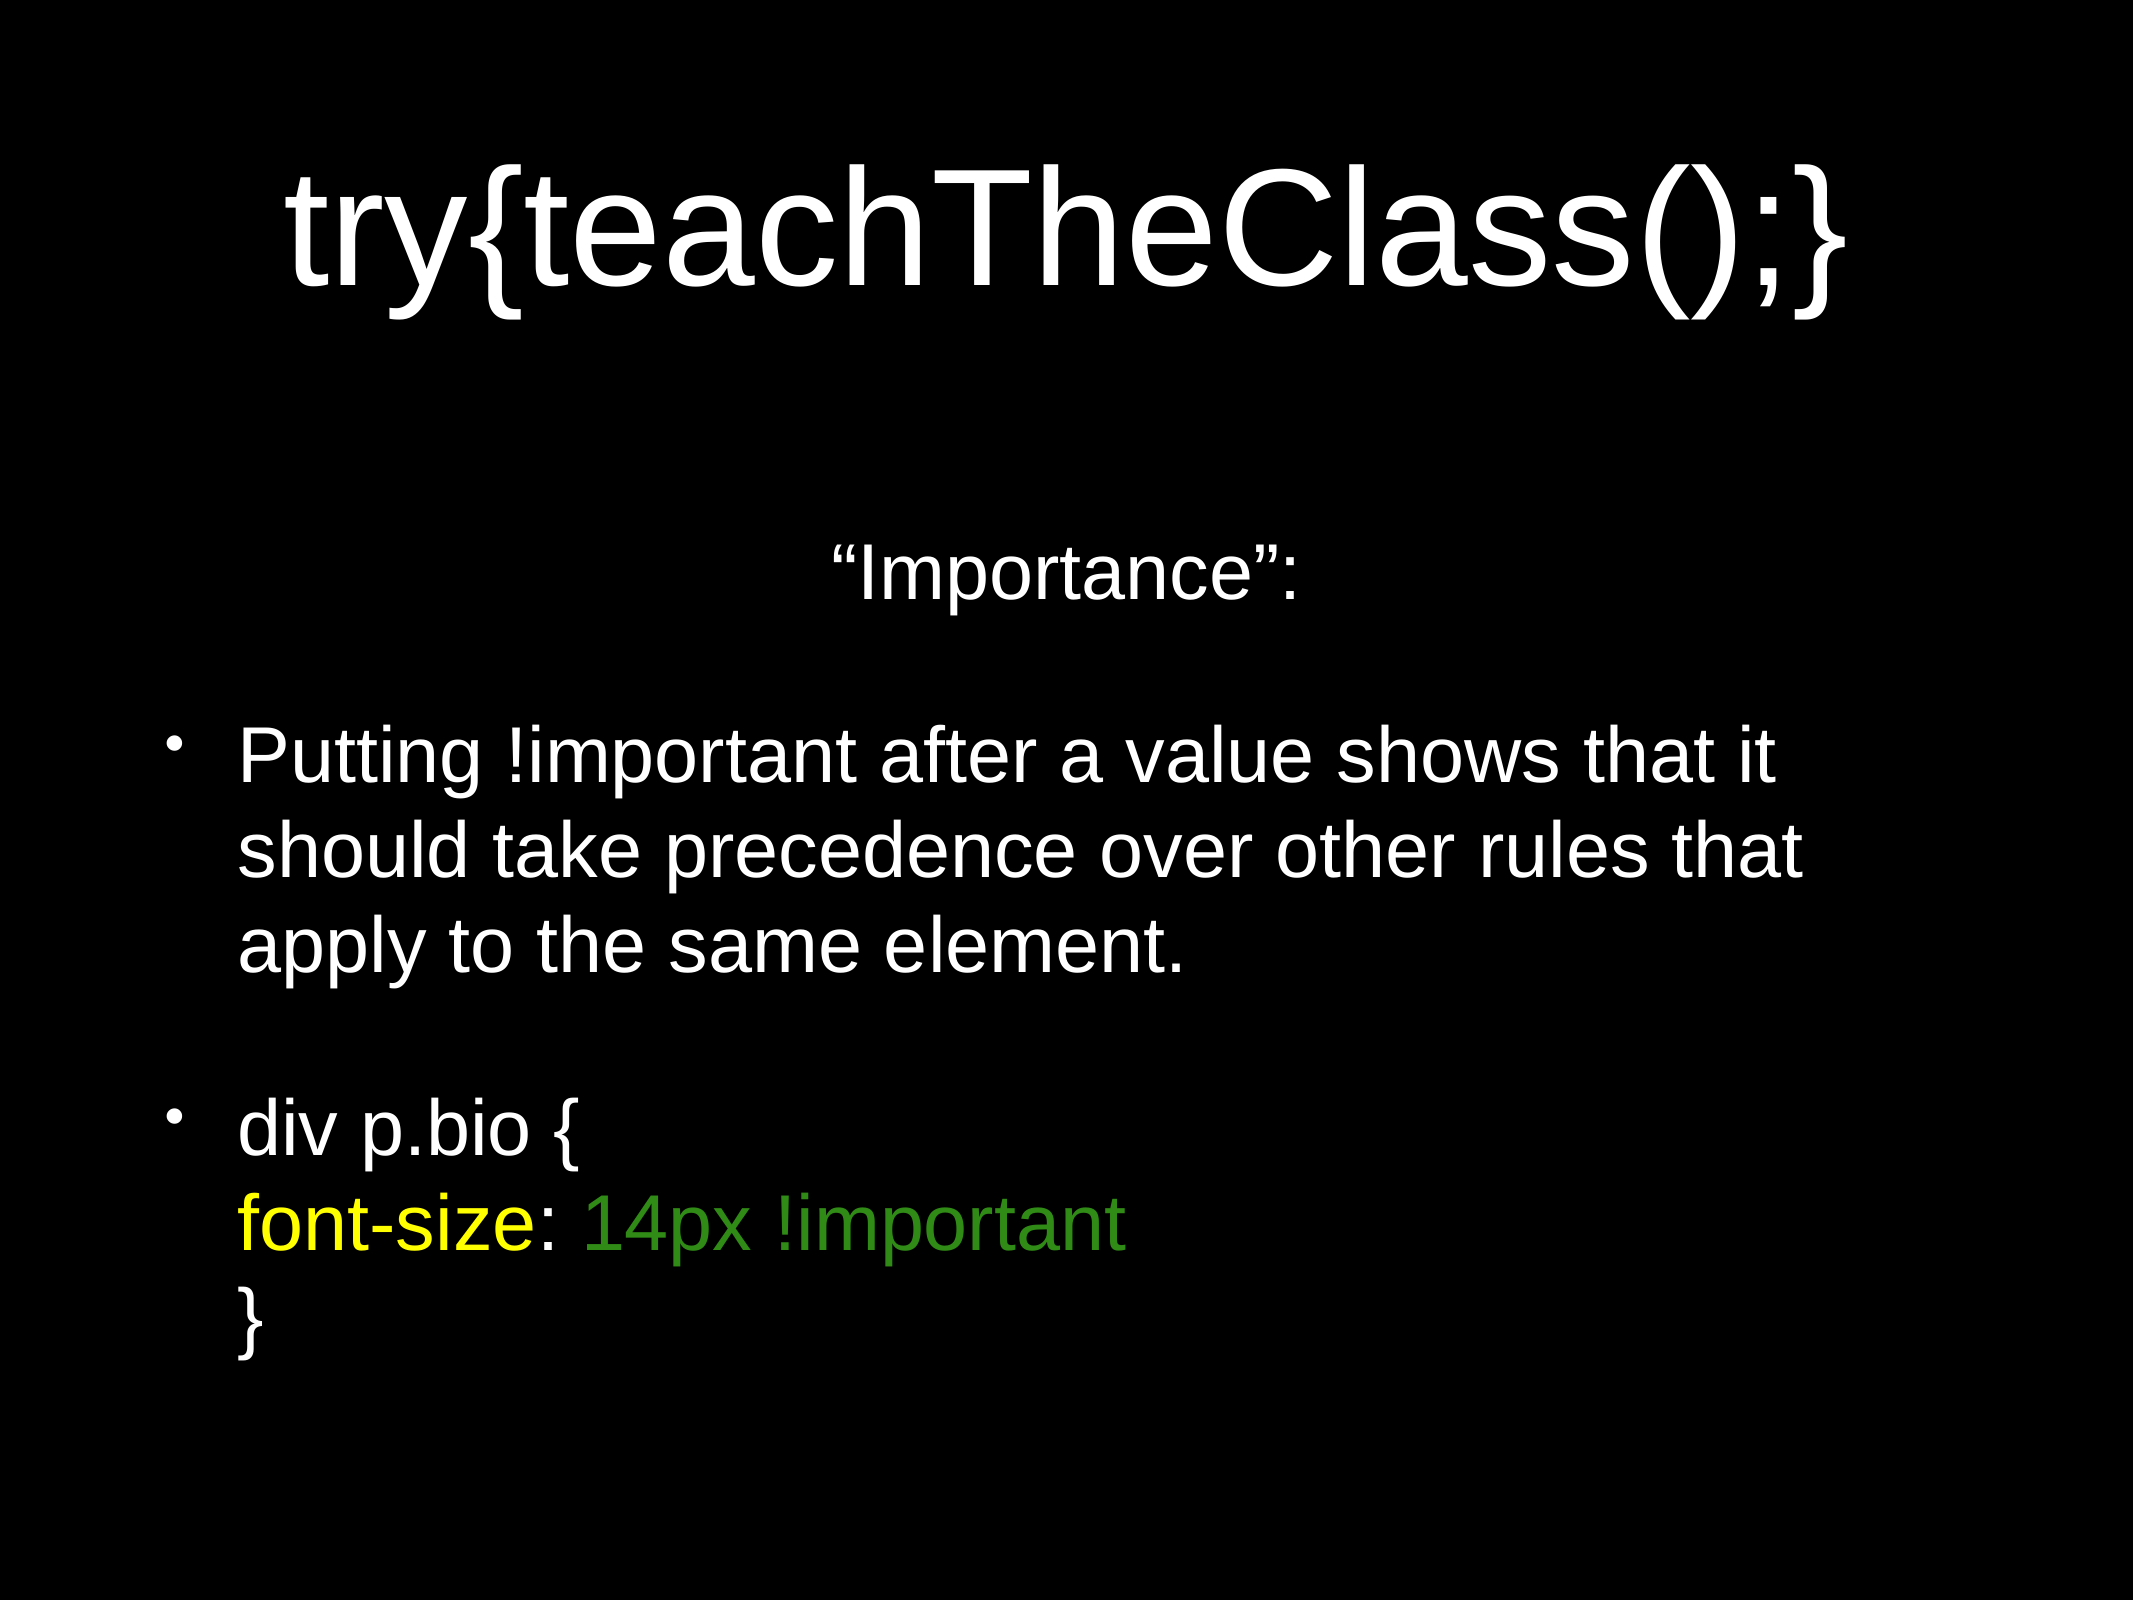

# try{teachTheClass();}
“Importance”:
Putting !important after a value shows that it should take precedence over other rules that apply to the same element.
div p.bio {
font-size: 14px !important
}